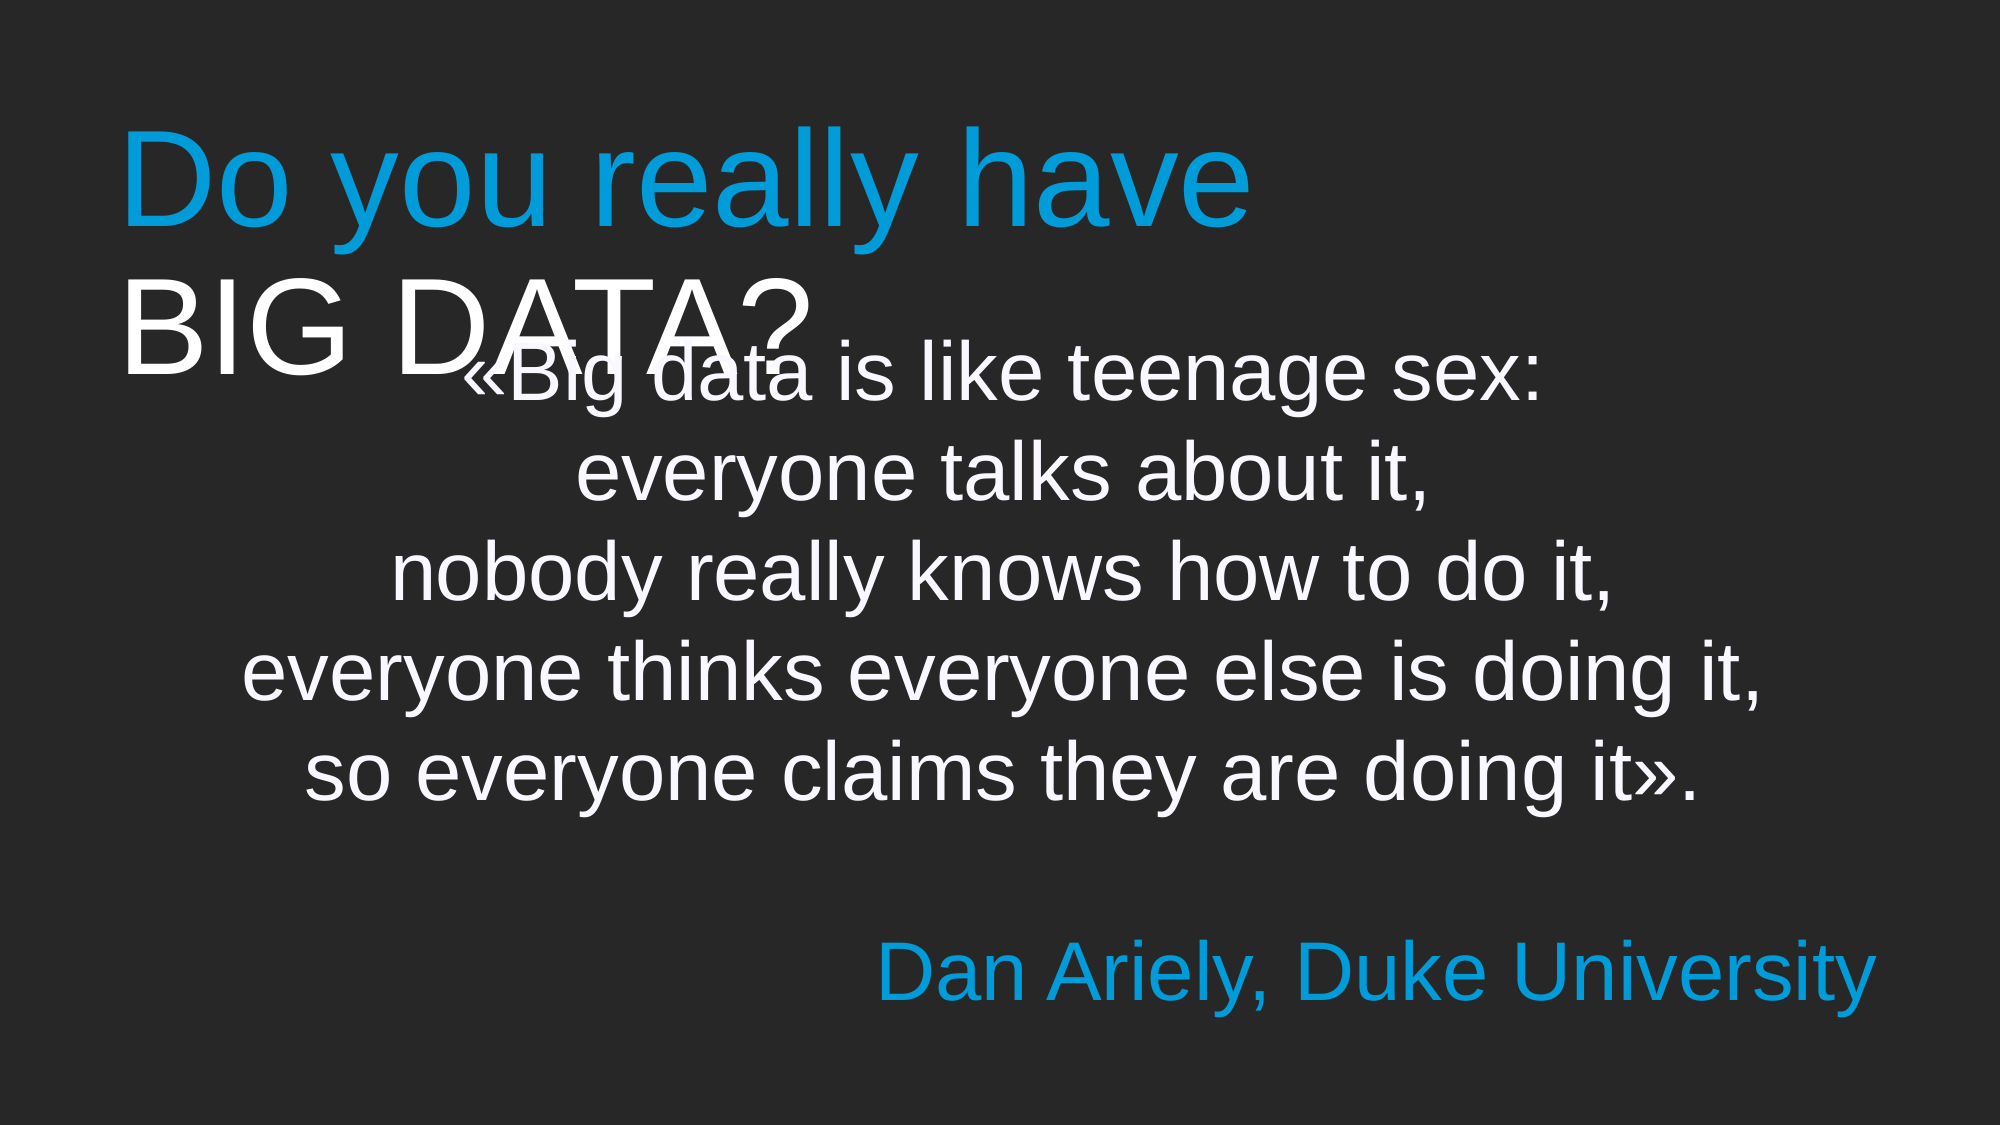

# Do you really have BIG DATA?
«Big data is like teenage sex:
everyone talks about it,
nobody really knows how to do it,
everyone thinks everyone else is doing it,
so everyone claims they are doing it».

Dan Ariely, Duke University